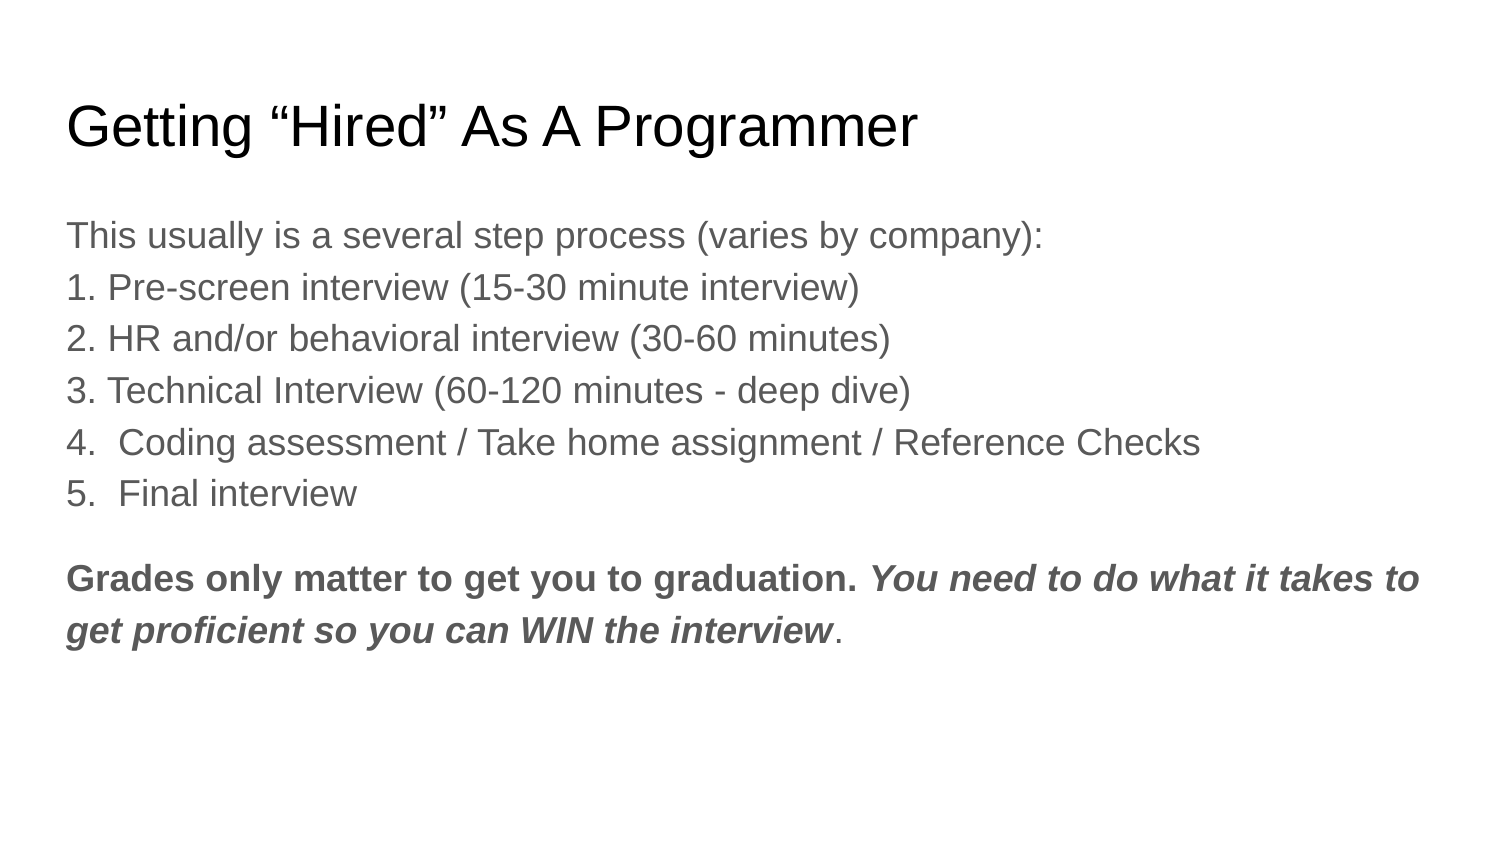

# Getting “Hired” As A Programmer
This usually is a several step process (varies by company):
1. Pre-screen interview (15-30 minute interview)
2. HR and/or behavioral interview (30-60 minutes)
3. Technical Interview (60-120 minutes - deep dive)
4.  Coding assessment / Take home assignment / Reference Checks
5.  Final interview
Grades only matter to get you to graduation. You need to do what it takes to get proficient so you can WIN the interview.